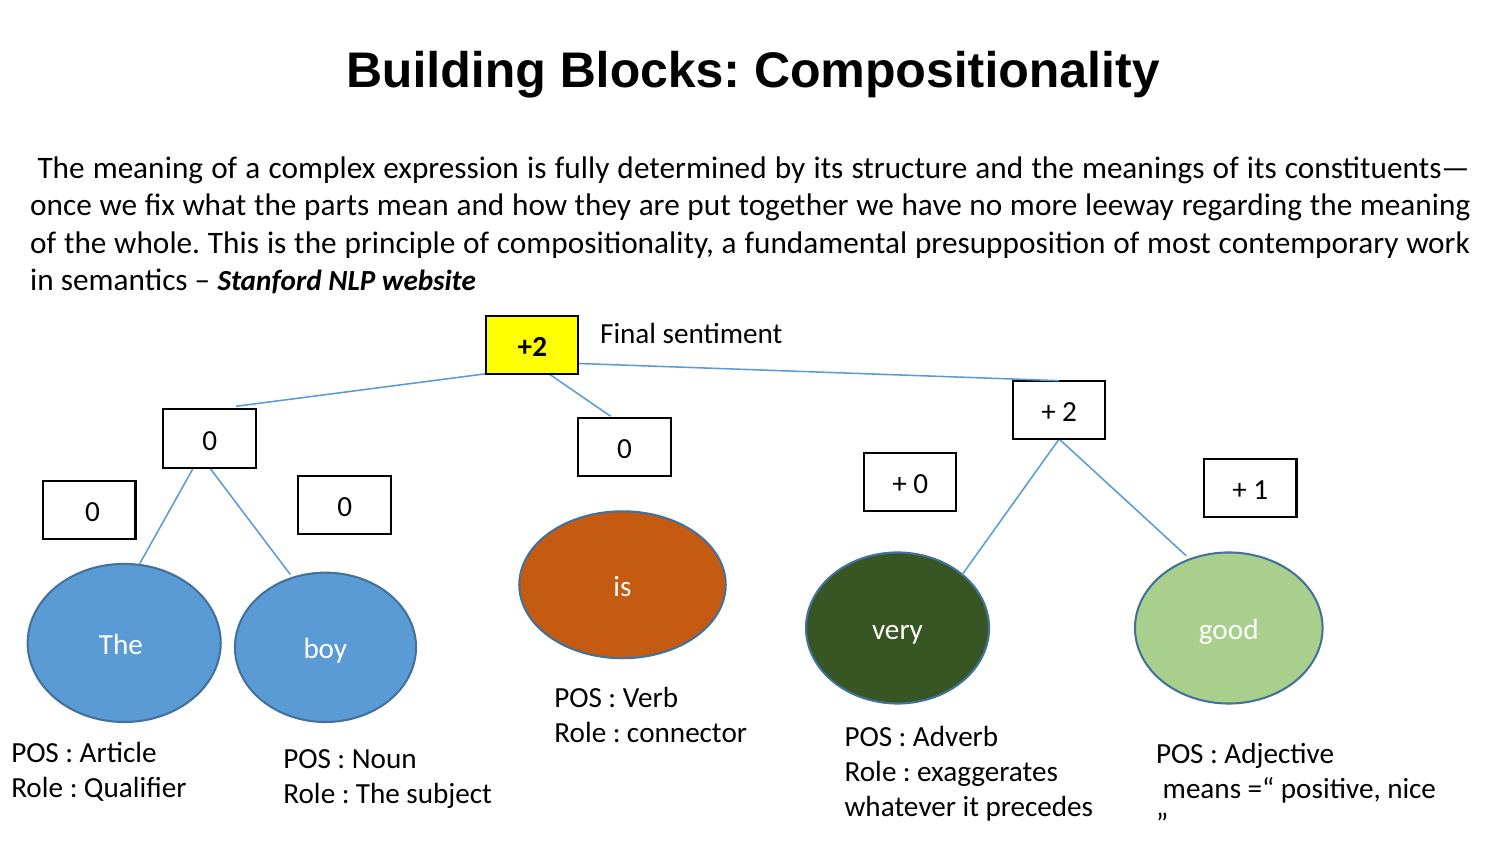

Building Blocks: Compositionality
 The meaning of a complex expression is fully determined by its structure and the meanings of its constituents—once we fix what the parts mean and how they are put together we have no more leeway regarding the meaning of the whole. This is the principle of compositionality, a fundamental presupposition of most contemporary work in semantics – Stanford NLP website
Final sentiment
+2
+ 2
0
0
+ 0
+ 1
0
 0
is
very
good
The
boy
POS : Verb
Role : connector
POS : Adverb
Role : exaggerates whatever it precedes
POS : Article
Role : Qualifier
POS : Adjective
 means =“ positive, nice ”
POS : Noun
Role : The subject